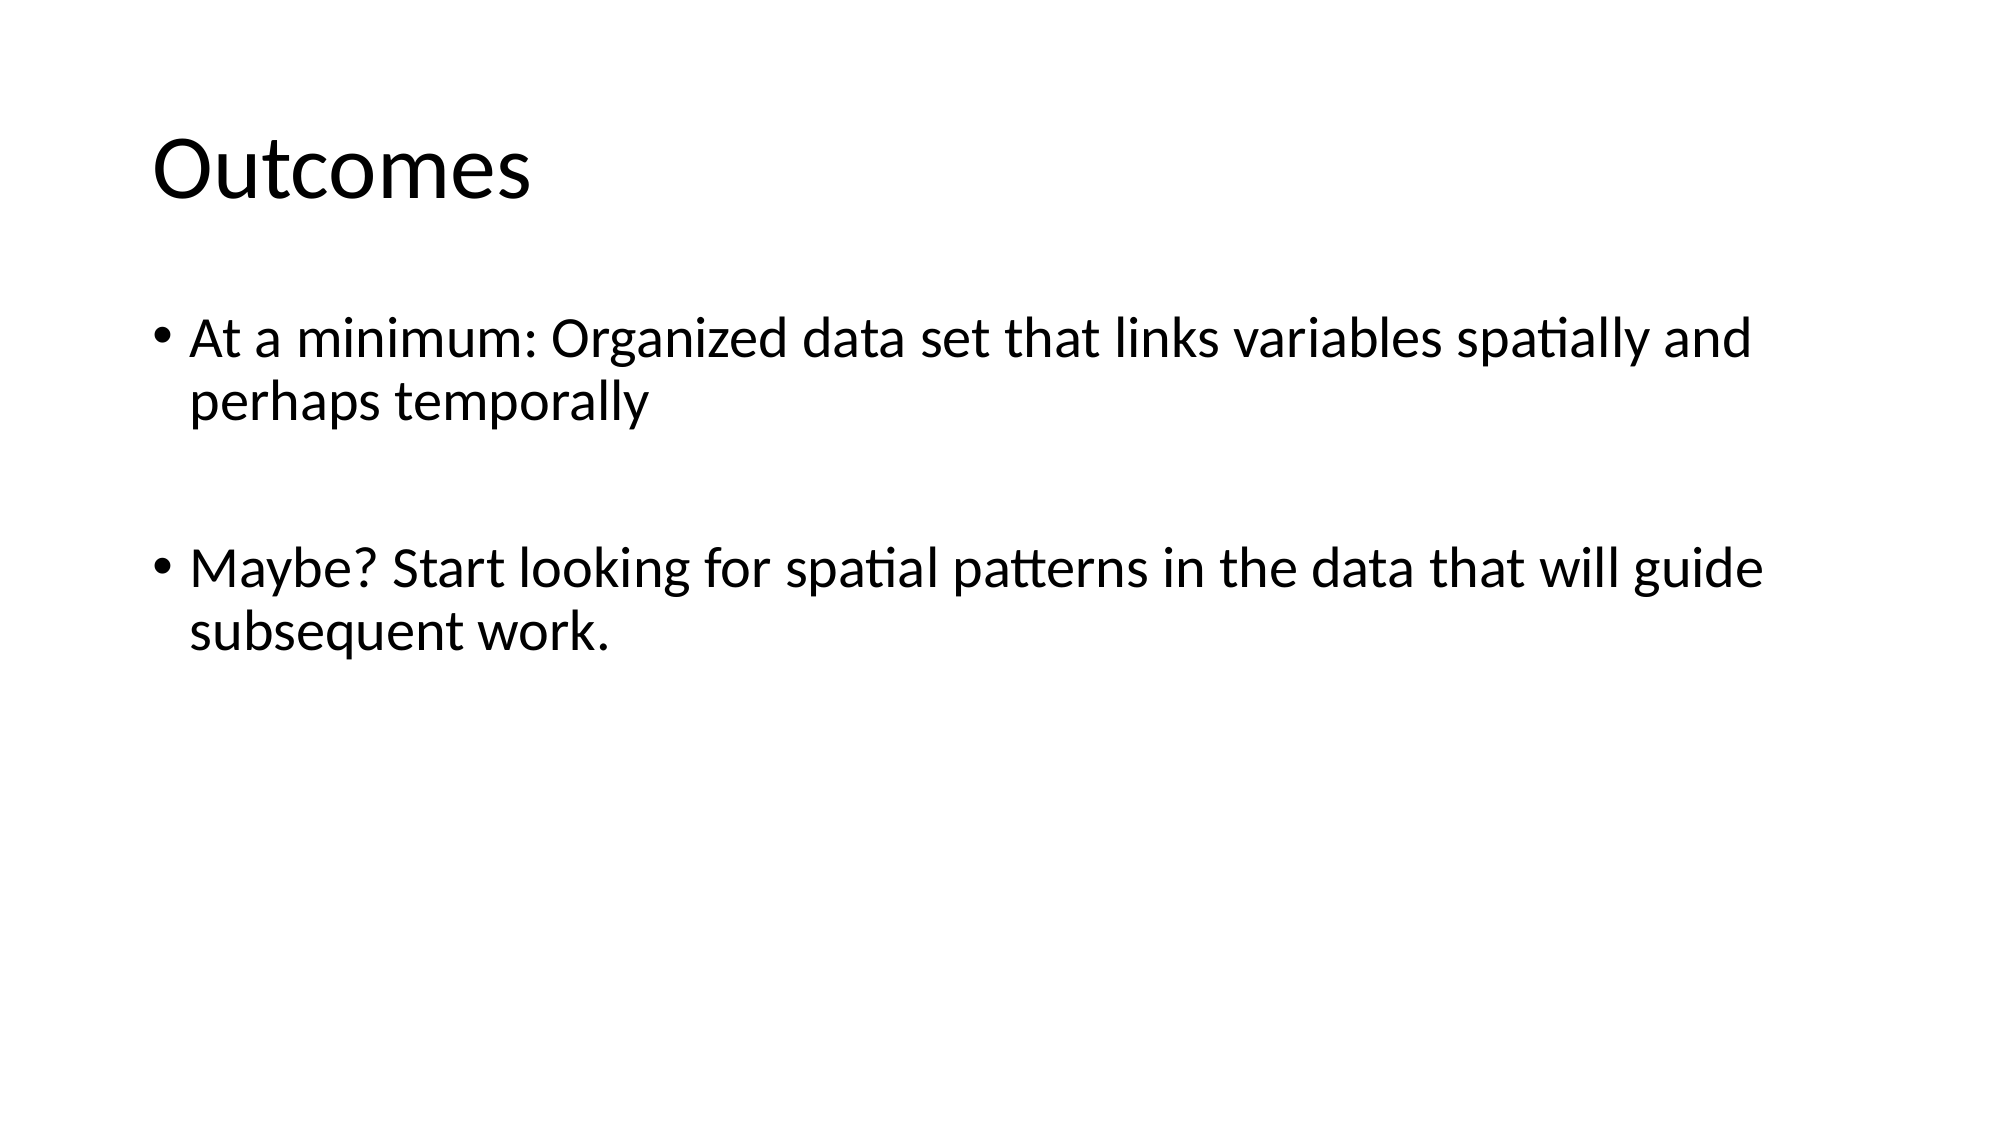

# Outcomes
At a minimum: Organized data set that links variables spatially and perhaps temporally

Maybe? Start looking for spatial patterns in the data that will guide subsequent work.